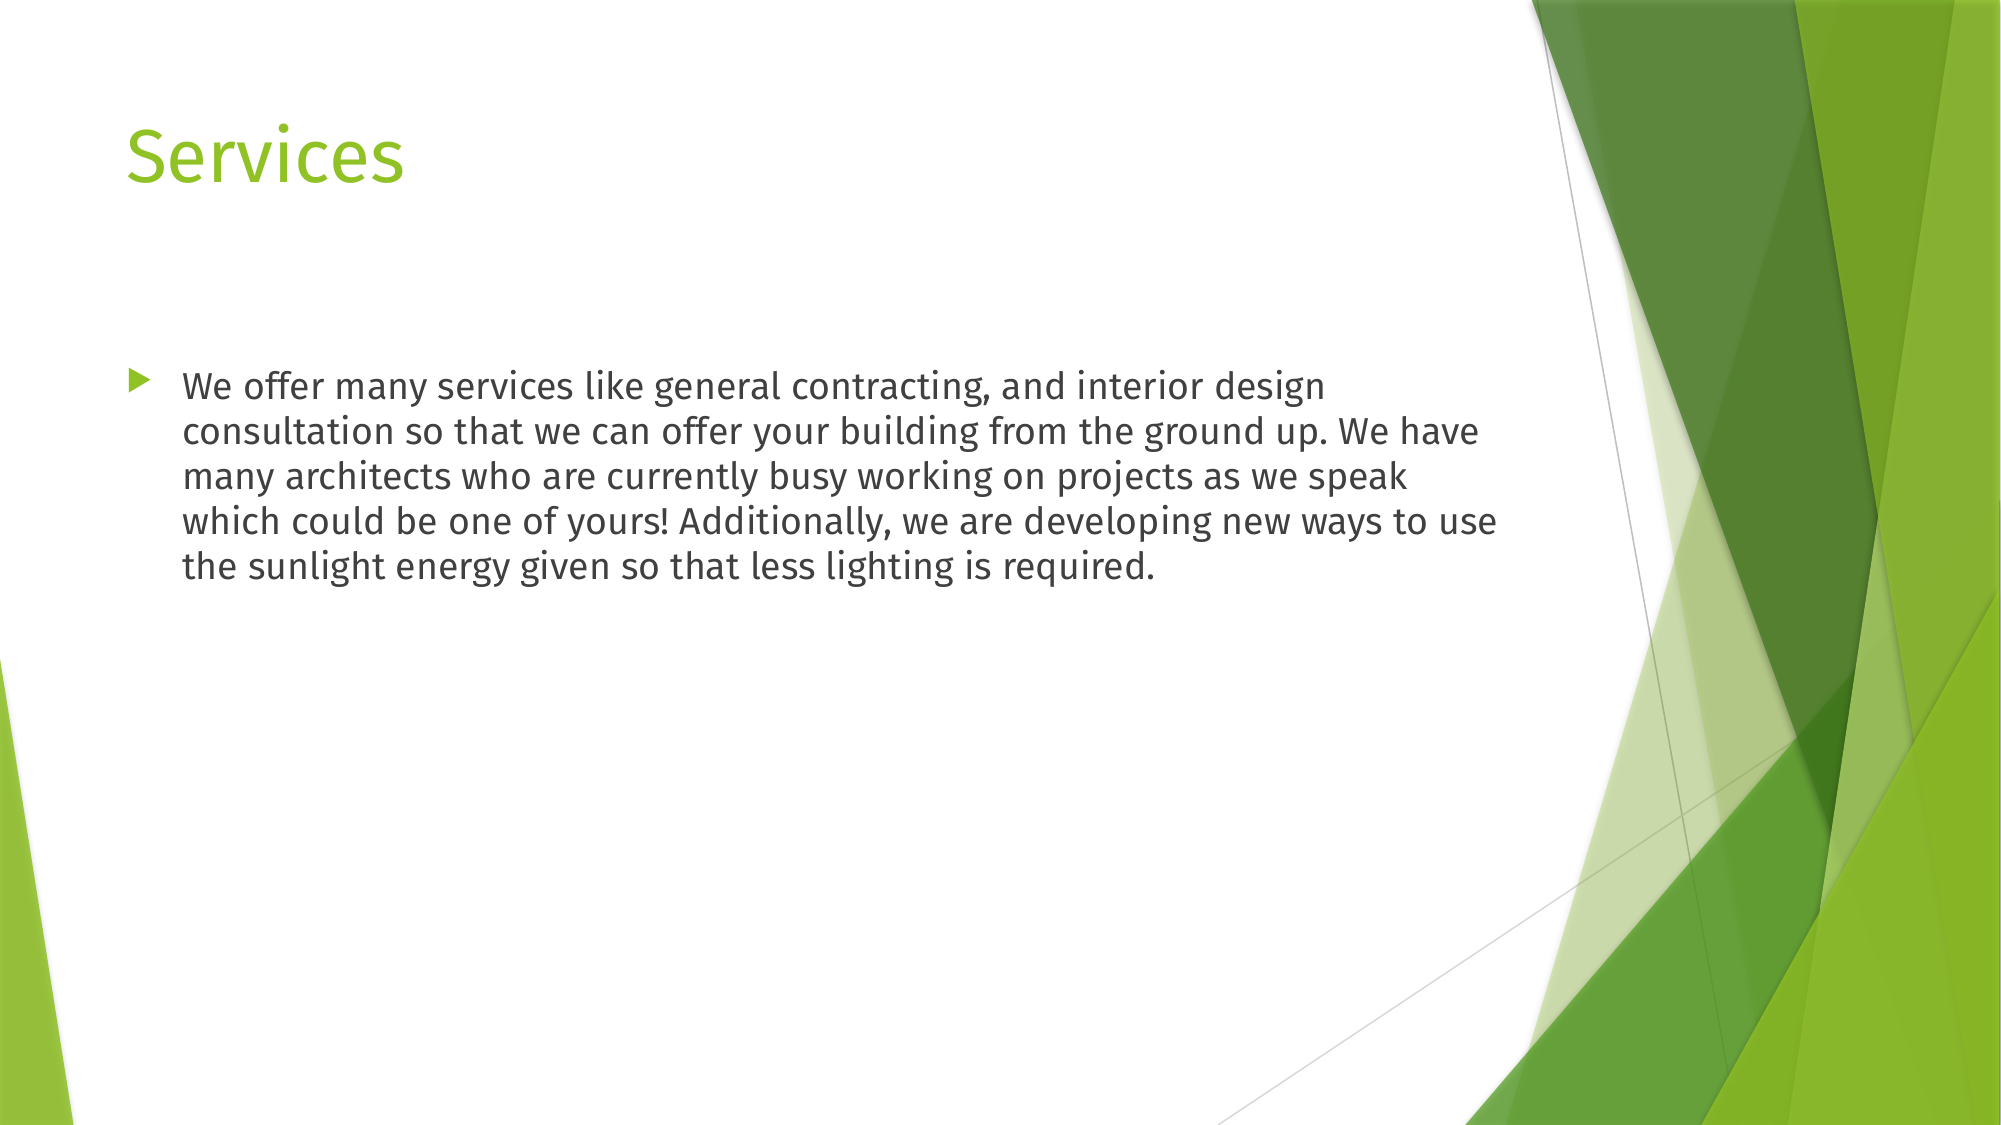

# Services
We offer many services like general contracting, and interior design consultation so that we can offer your building from the ground up. We have many architects who are currently busy working on projects as we speak which could be one of yours! Additionally, we are developing new ways to use the sunlight energy given so that less lighting is required.